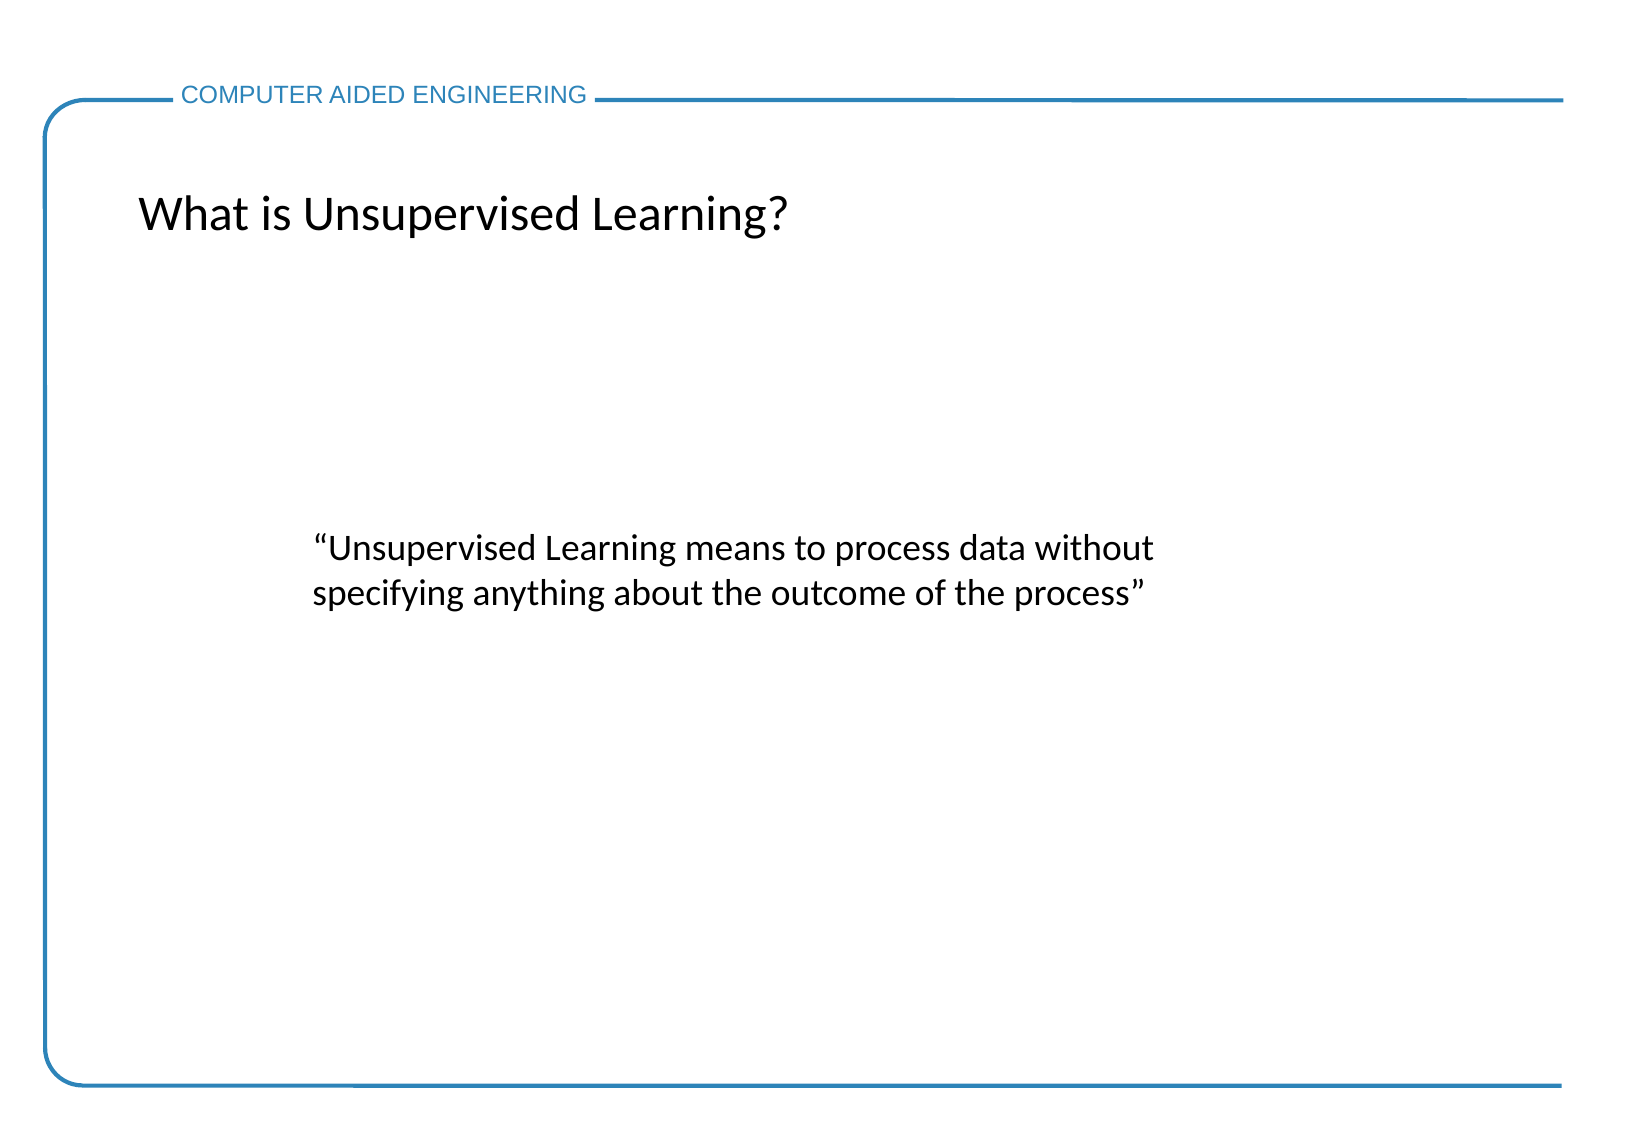

What is Unsupervised Learning?
“Unsupervised Learning means to process data without
specifying anything about the outcome of the process”